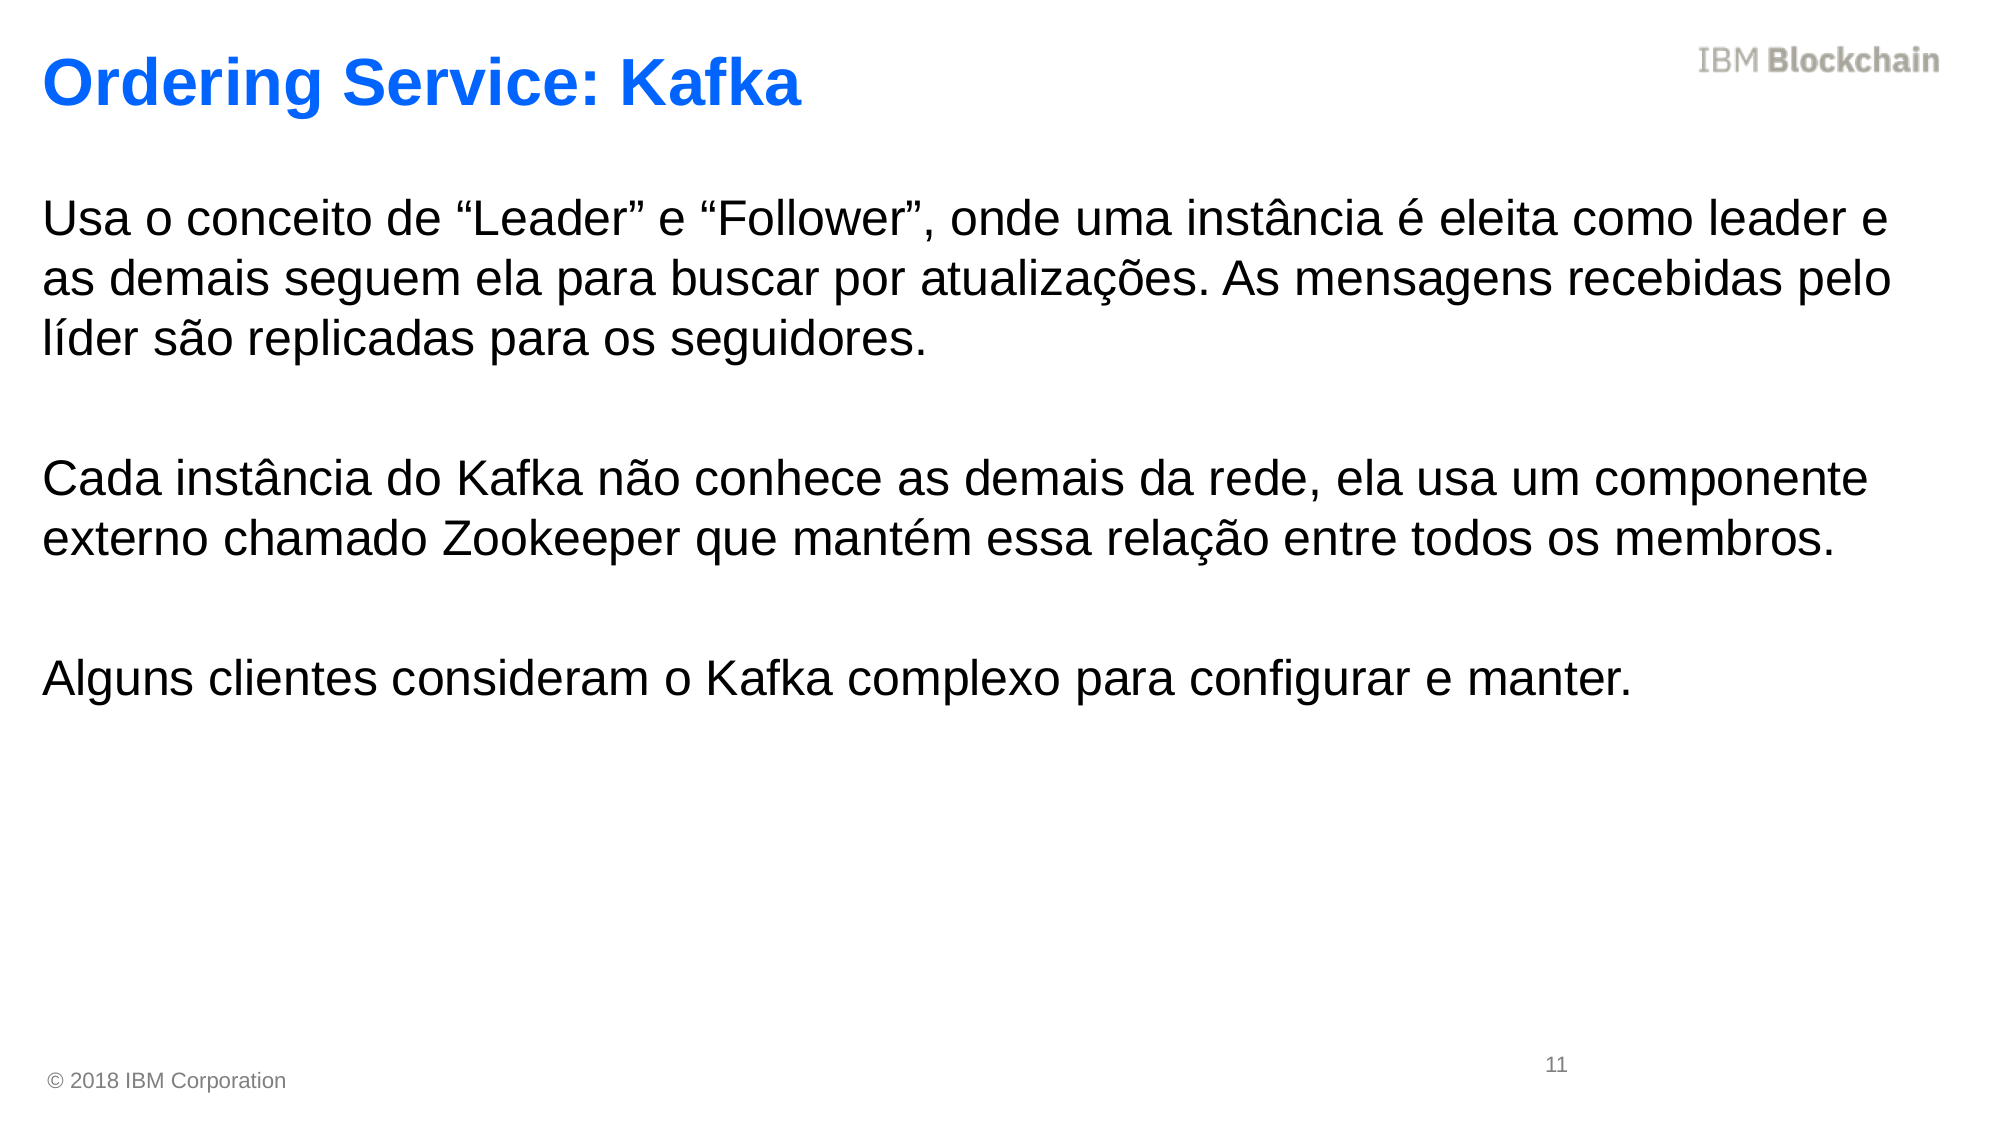

Ordering Service: Kafka
Usa o conceito de “Leader” e “Follower”, onde uma instância é eleita como leader e as demais seguem ela para buscar por atualizações. As mensagens recebidas pelo líder são replicadas para os seguidores.

Cada instância do Kafka não conhece as demais da rede, ela usa um componente externo chamado Zookeeper que mantém essa relação entre todos os membros.

Alguns clientes consideram o Kafka complexo para configurar e manter.

11